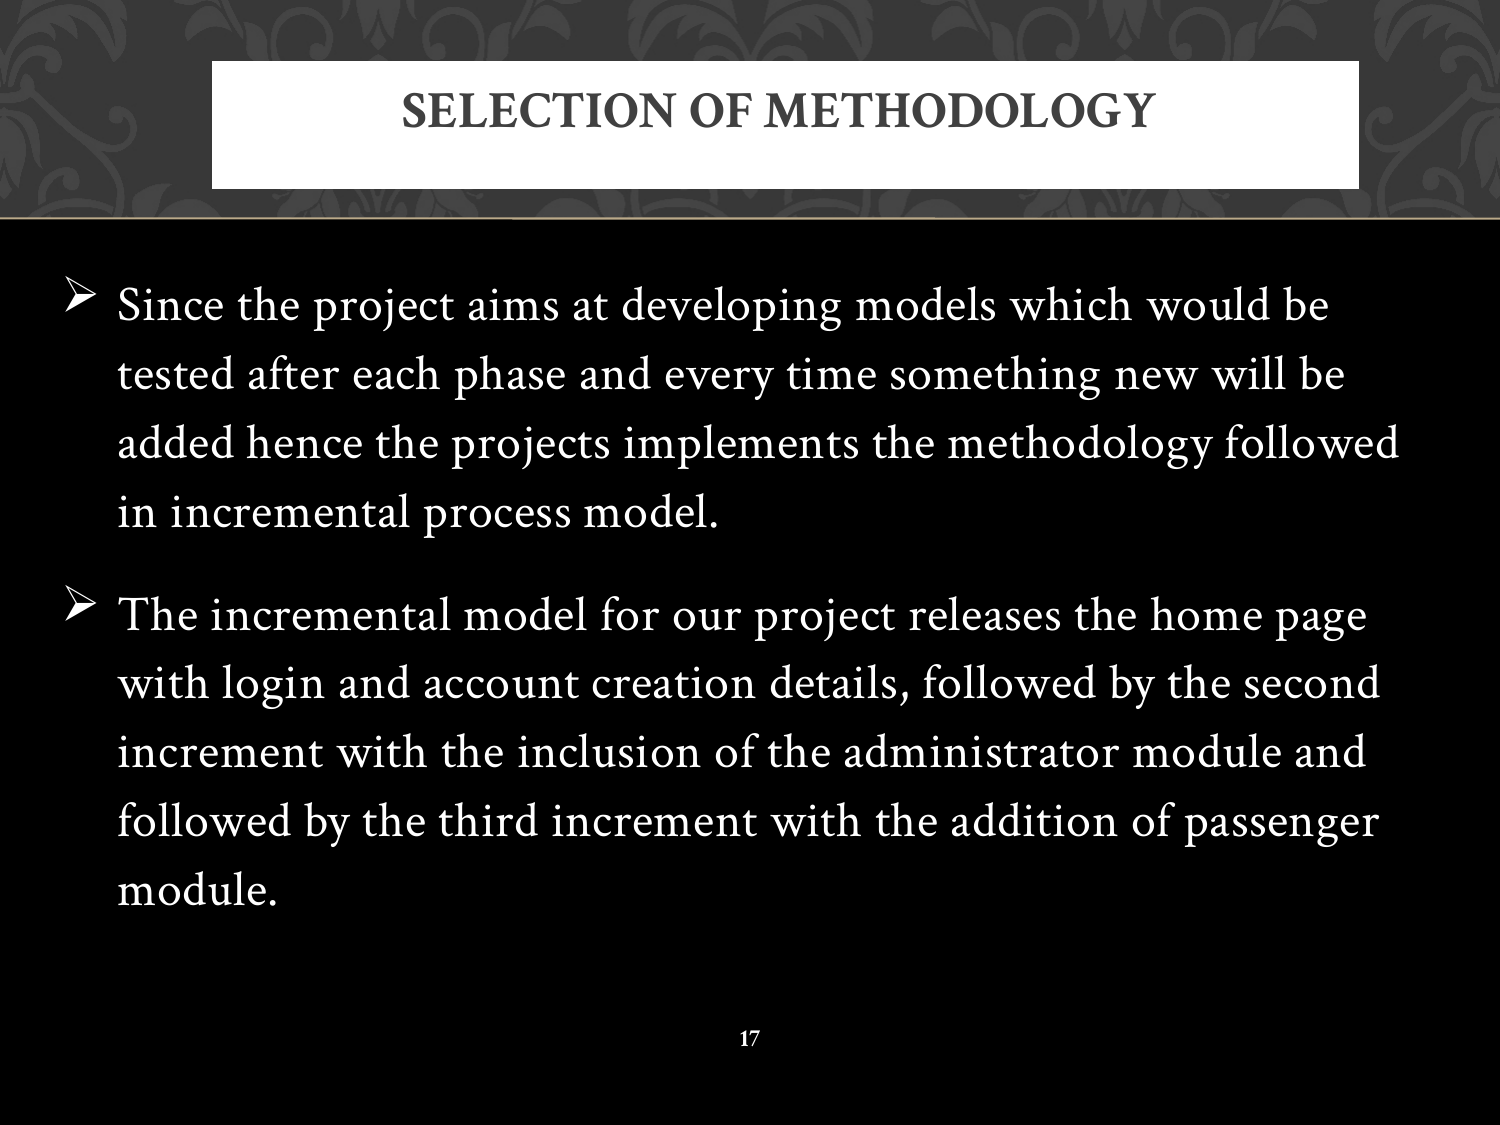

# Selection of Methodology
Since the project aims at developing models which would be tested after each phase and every time something new will be added hence the projects implements the methodology followed in incremental process model.
The incremental model for our project releases the home page with login and account creation details, followed by the second increment with the inclusion of the administrator module and followed by the third increment with the addition of passenger module.
17